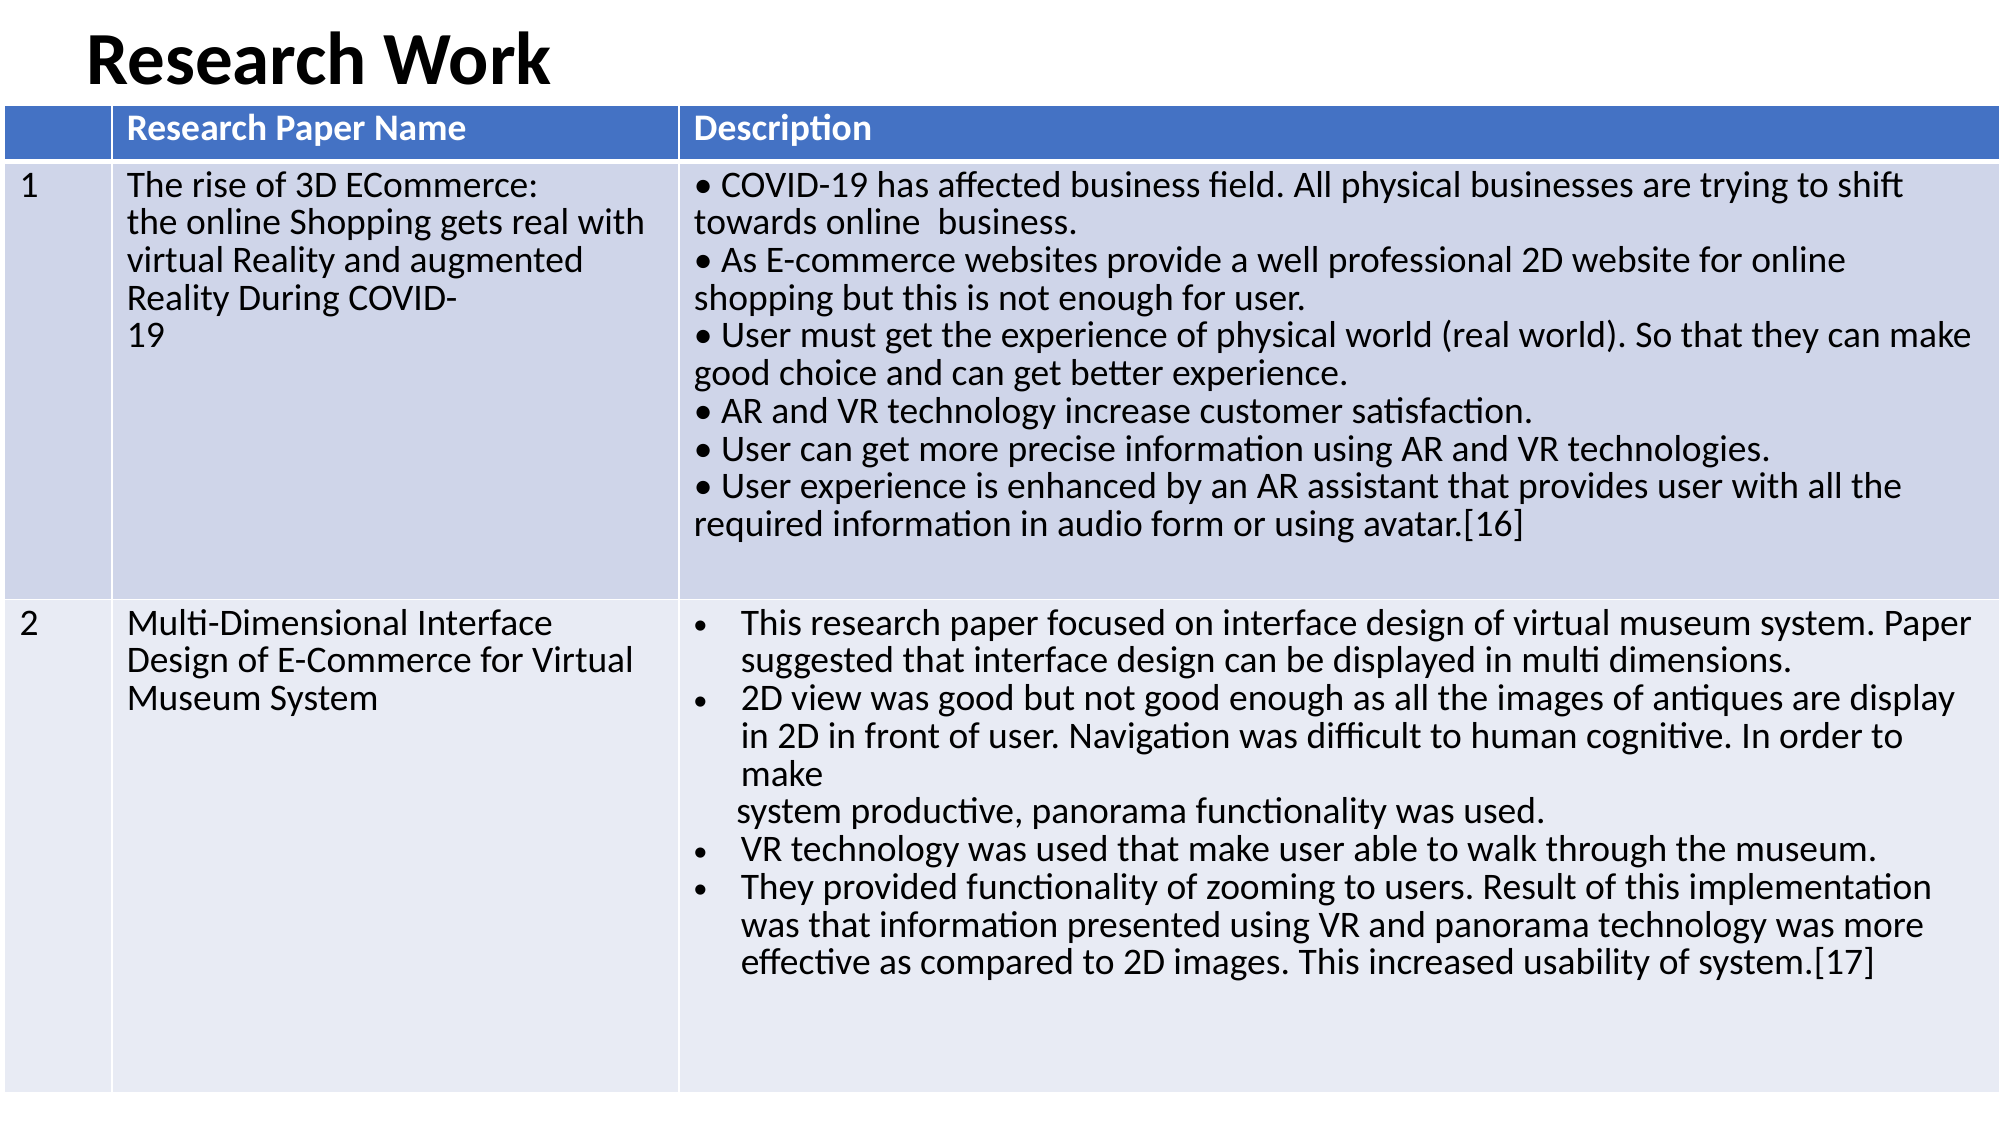

Research Work
|  | Research Paper Name | Description |
| --- | --- | --- |
| 1 | The rise of 3D ECommerce: the online Shopping gets real with virtual Reality and augmented Reality During COVID- 19 | • COVID-19 has affected business field. All physical businesses are trying to shift towards online business. • As E-commerce websites provide a well professional 2D website for online shopping but this is not enough for user. • User must get the experience of physical world (real world). So that they can make good choice and can get better experience. • AR and VR technology increase customer satisfaction. • User can get more precise information using AR and VR technologies. • User experience is enhanced by an AR assistant that provides user with all the required information in audio form or using avatar.[16] |
| 2 | Multi-Dimensional Interface Design of E-Commerce for Virtual Museum System | This research paper focused on interface design of virtual museum system. Paper suggested that interface design can be displayed in multi dimensions. 2D view was good but not good enough as all the images of antiques are display in 2D in front of user. Navigation was difficult to human cognitive. In order to make system productive, panorama functionality was used. VR technology was used that make user able to walk through the museum. They provided functionality of zooming to users. Result of this implementation was that information presented using VR and panorama technology was more effective as compared to 2D images. This increased usability of system.[17] |